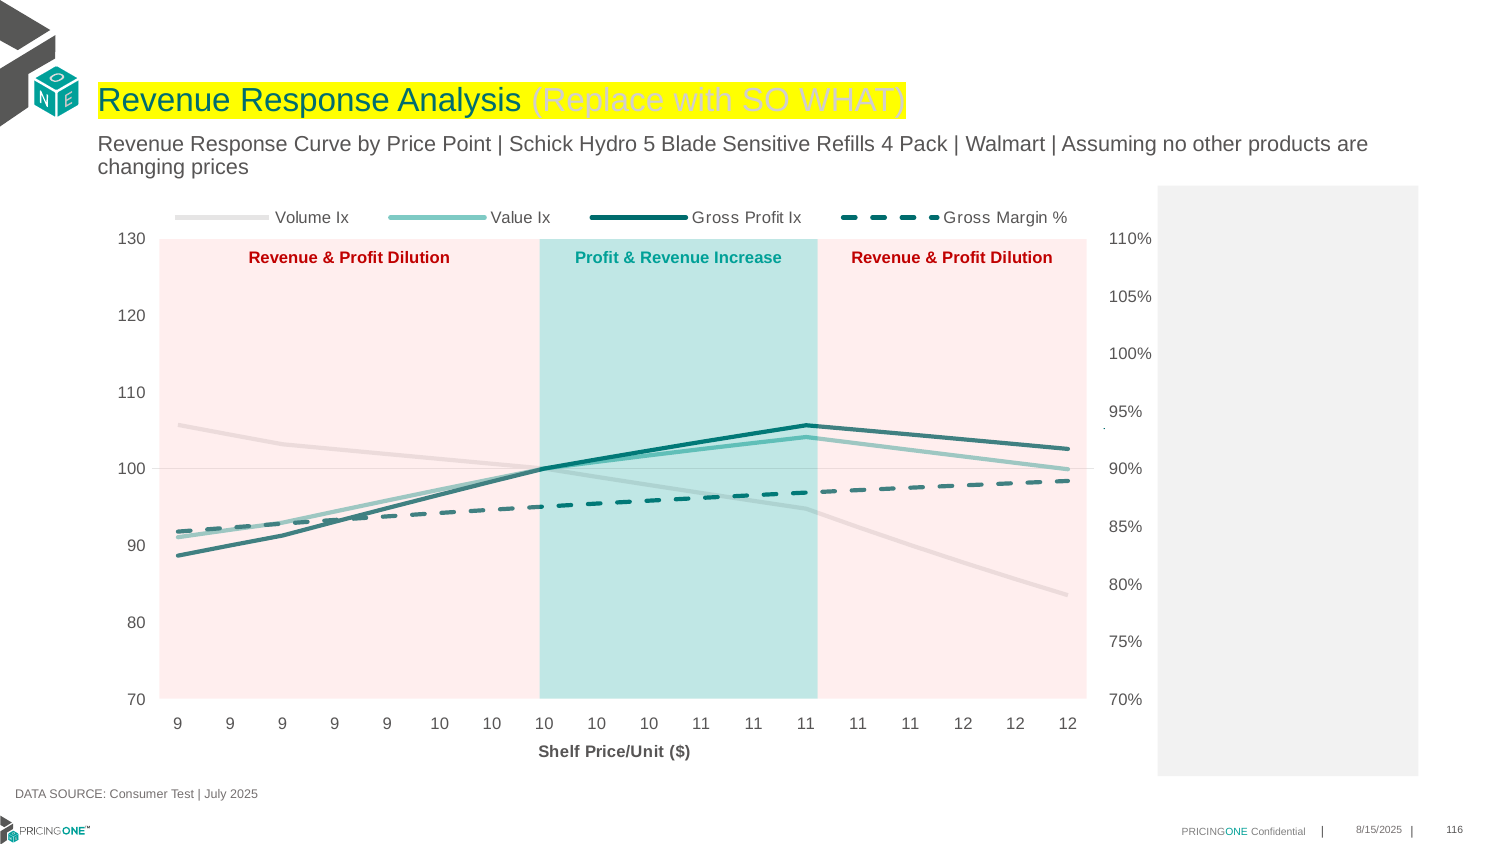

# Revenue Response Analysis (Replace with SO WHAT)

Revenue Response Curve by Price Point | Schick Hydro 5 Blade Sensitive Refills 4 Pack | Walmart | Assuming no other products are changing prices

### Chart:

| Category | Volume Ix | Value Ix | Gross Profit Ix | Gross Margin % |
|---|---|---|---|---|
| 9 | 105.69497276203661 | 91.05098982530586 | 88.65066770408511 | 0.8451977220731978 |
| 9 | 104.4163552983499 | 92.01462229861961 | 89.97941555129702 | 0.84872799066902 |
| 9 | 103.161554757661 | 92.94839808268469 | 91.26984653520786 | 0.8521008336864331 |
| 9 | 102.52071833614784 | 94.40267045258416 | 93.06722598436383 | 0.855326551599488 |
| 9 | 101.88418212627954 | 95.8347152957828 | 94.83865954549752 | 0.8584145654394136 |
| 10 | 101.25190852569636 | 97.24478596668122 | 96.58442046853848 | 0.8613735086904186 |
| 10 | 100.62386018153174 | 98.633132166323 | 98.30477851457806 | 0.8642113078983936 |
| 10 | 100.0 | 100.0 | 100.0 | 0.8669352535774629 |
| 10 | 98.91792101331293 | 100.8700815806425 | 101.18970395844664 | 0.8695520627499809 |
| 10 | 97.85317463390999 | 101.71489291472098 | 102.3473768377876 | 0.872067934249499 |
| 11 | 96.80533068913694 | 102.53504435641334 | 103.47377940445716 | 0.8744885977452512 |
| 11 | 95.77397301993302 | 103.33112523595189 | 104.5696468217226 | 0.8768193573042994 |
| 11 | 94.75869893535975 | 104.1037047688818 | 105.63568973048172 | 0.8790651301884508 |
| 11 | 92.3420251437005 | 103.25815655271207 | 105.03729336131067 | 0.8812304814831966 |
| 11 | 90.00930328235256 | 102.41379805936117 | 104.42660073051746 | 0.8833196550718826 |
| 12 | 87.75831093535243 | 101.57297435236077 | 103.80673119167862 | 0.885336601397347 |
| 12 | 85.58667600037033 | 100.737677452238 | 103.18041358260545 | 0.8872850023931441 |
| 12 | 83.49189154000076 | 99.90955023720589 | 102.54998850386347 | 0.8891682939153973 |
Revenue & Profit Dilution
Profit & Revenue Increase
Revenue & Profit Dilution

DATA SOURCE: Consumer Test | July 2025

8/15/2025
116